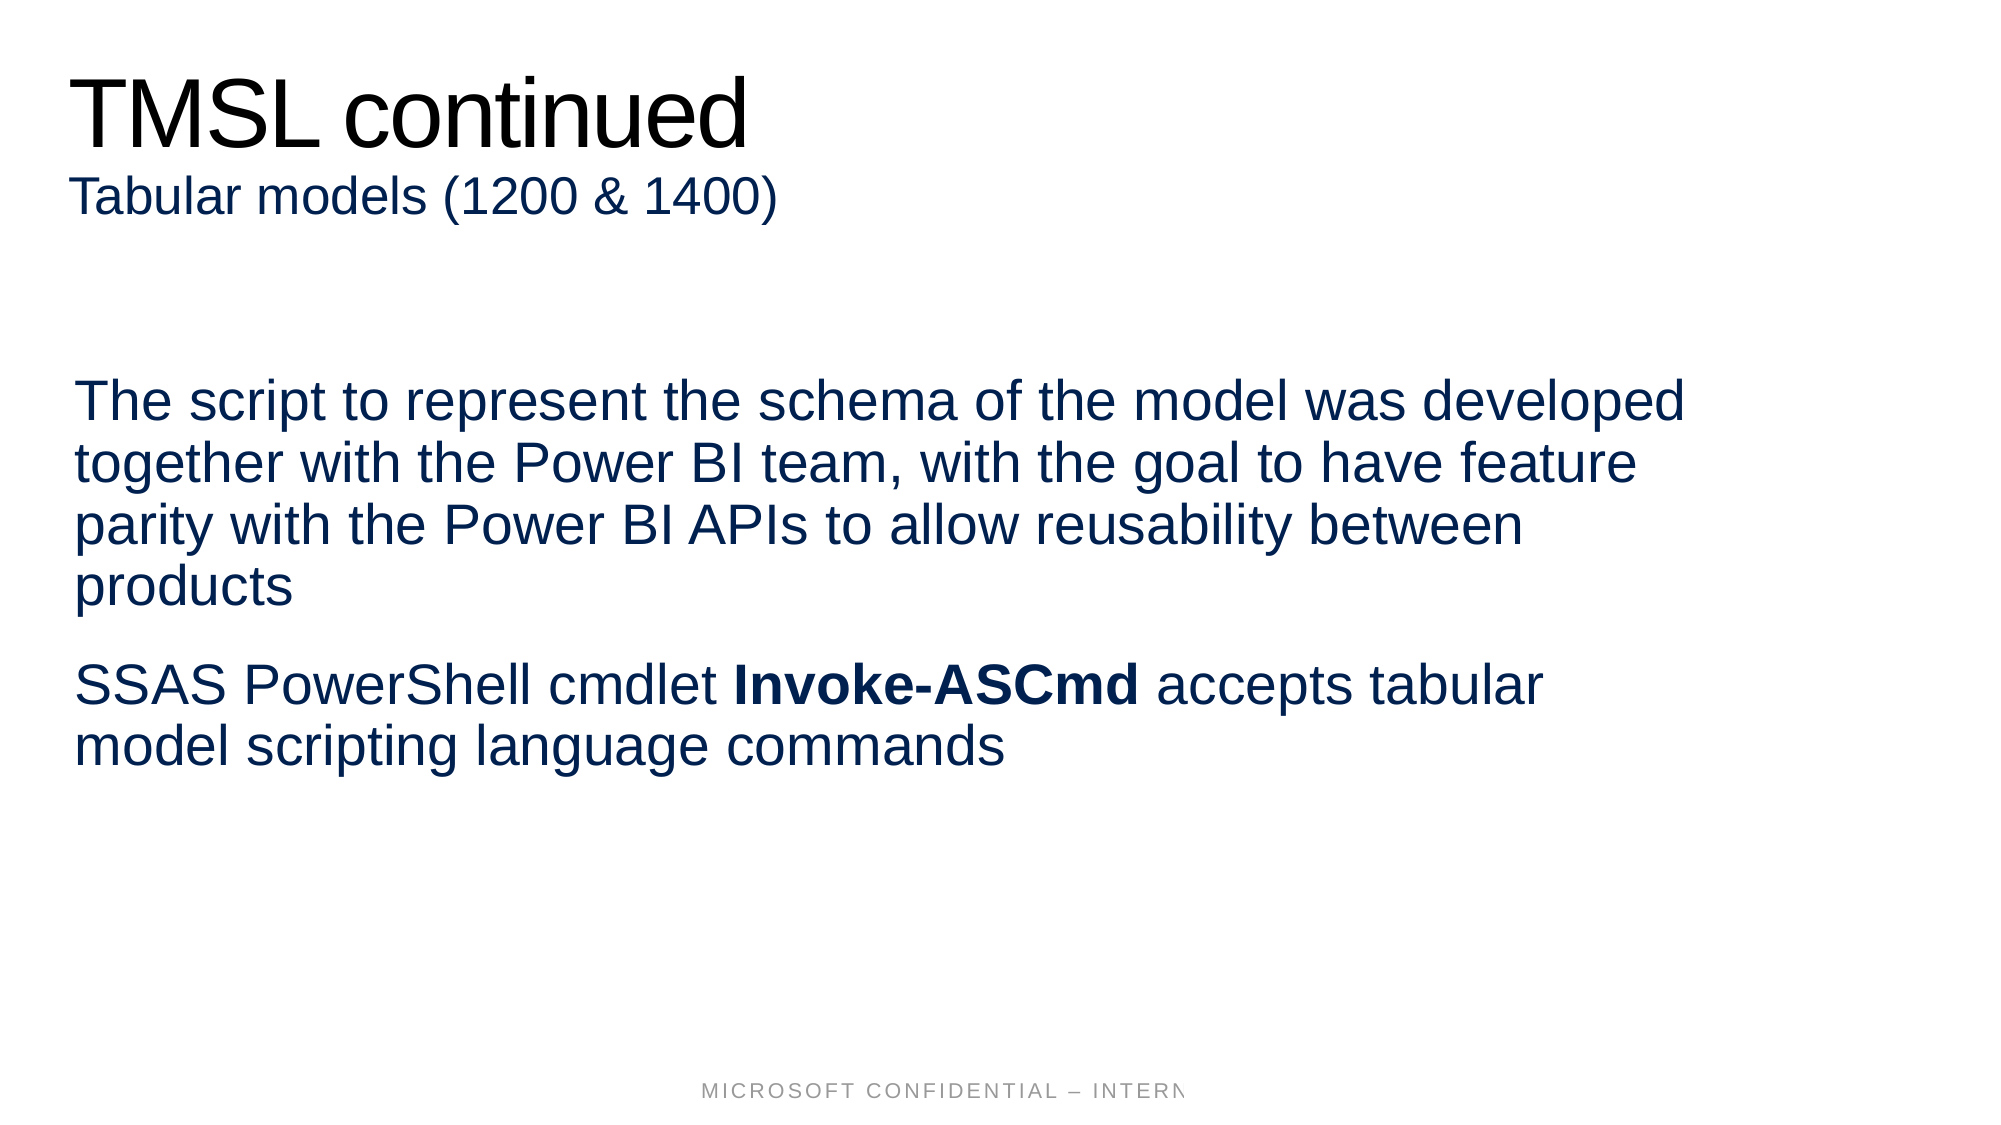

# TMSL continued Tabular models (1200 & 1400)
The script to represent the schema of the model was developed together with the Power BI team, with the goal to have feature parity with the Power BI APIs to allow reusability between products
SSAS PowerShell cmdlet Invoke-ASCmd accepts tabular model scripting language commands